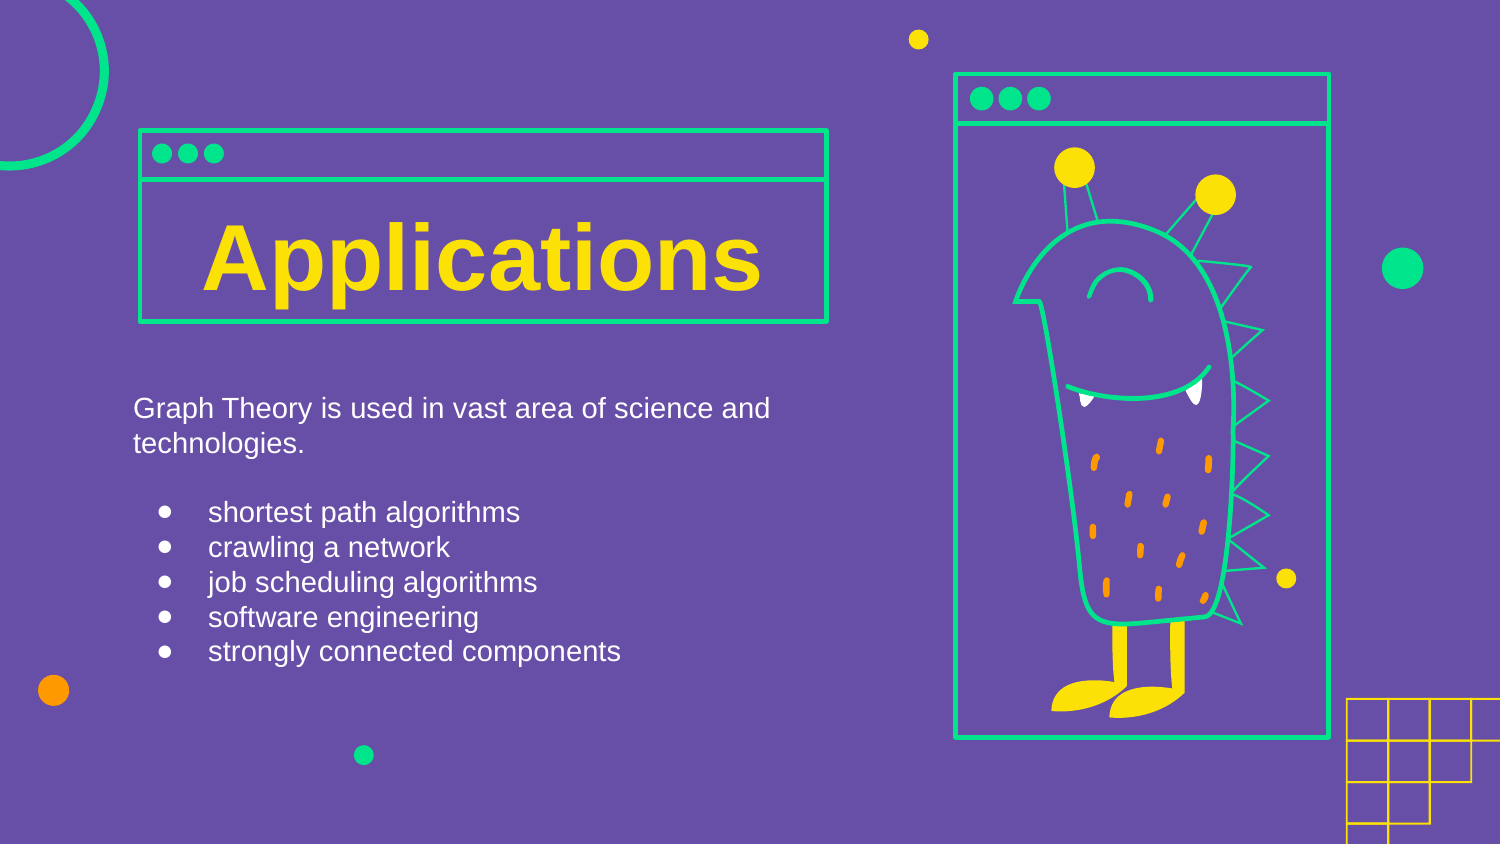

# Applications
Graph Theory is used in vast area of science and technologies.
shortest path algorithms
crawling a network
job scheduling algorithms
software engineering
strongly connected components